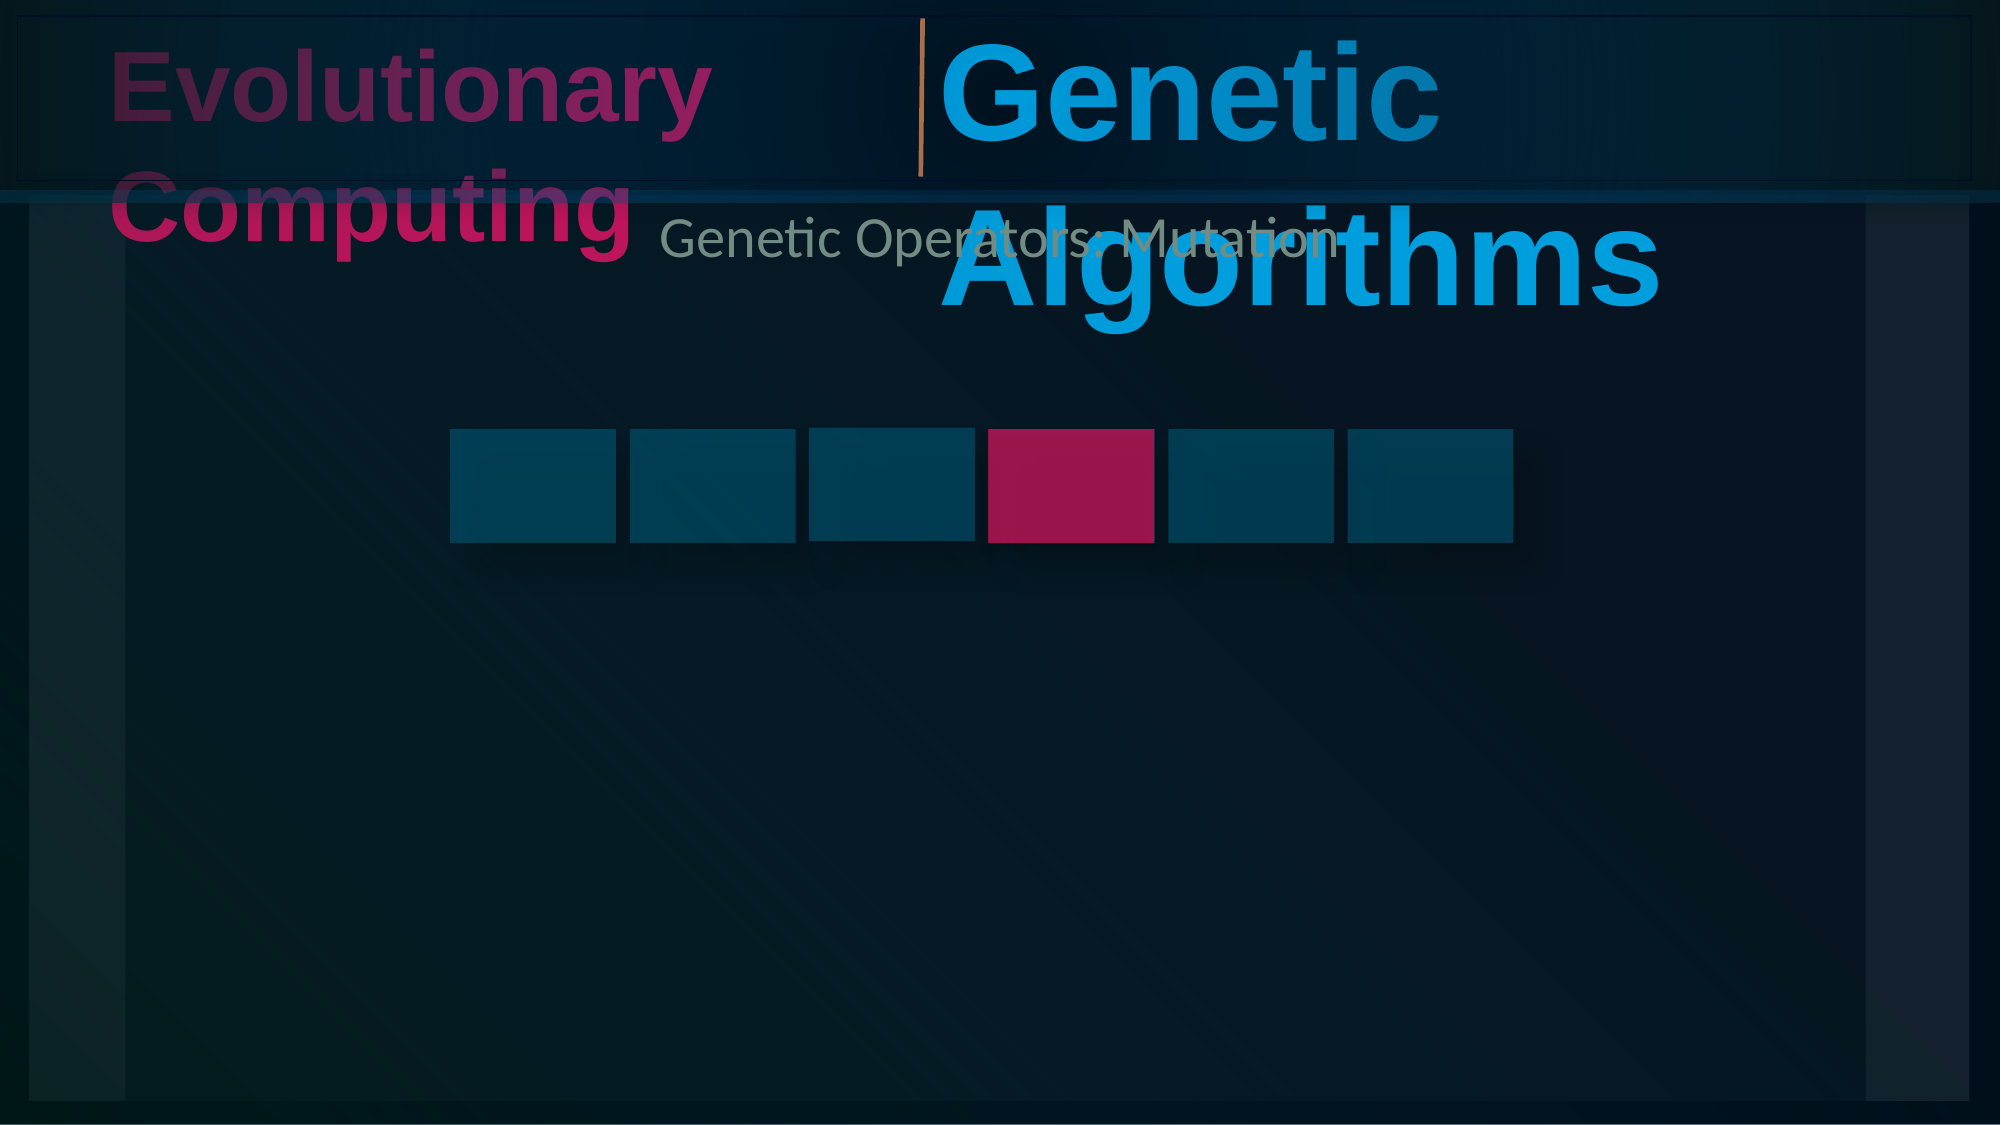

Genetic Algorithms

Evolutionary Computing

Genetic Operators: Mutation